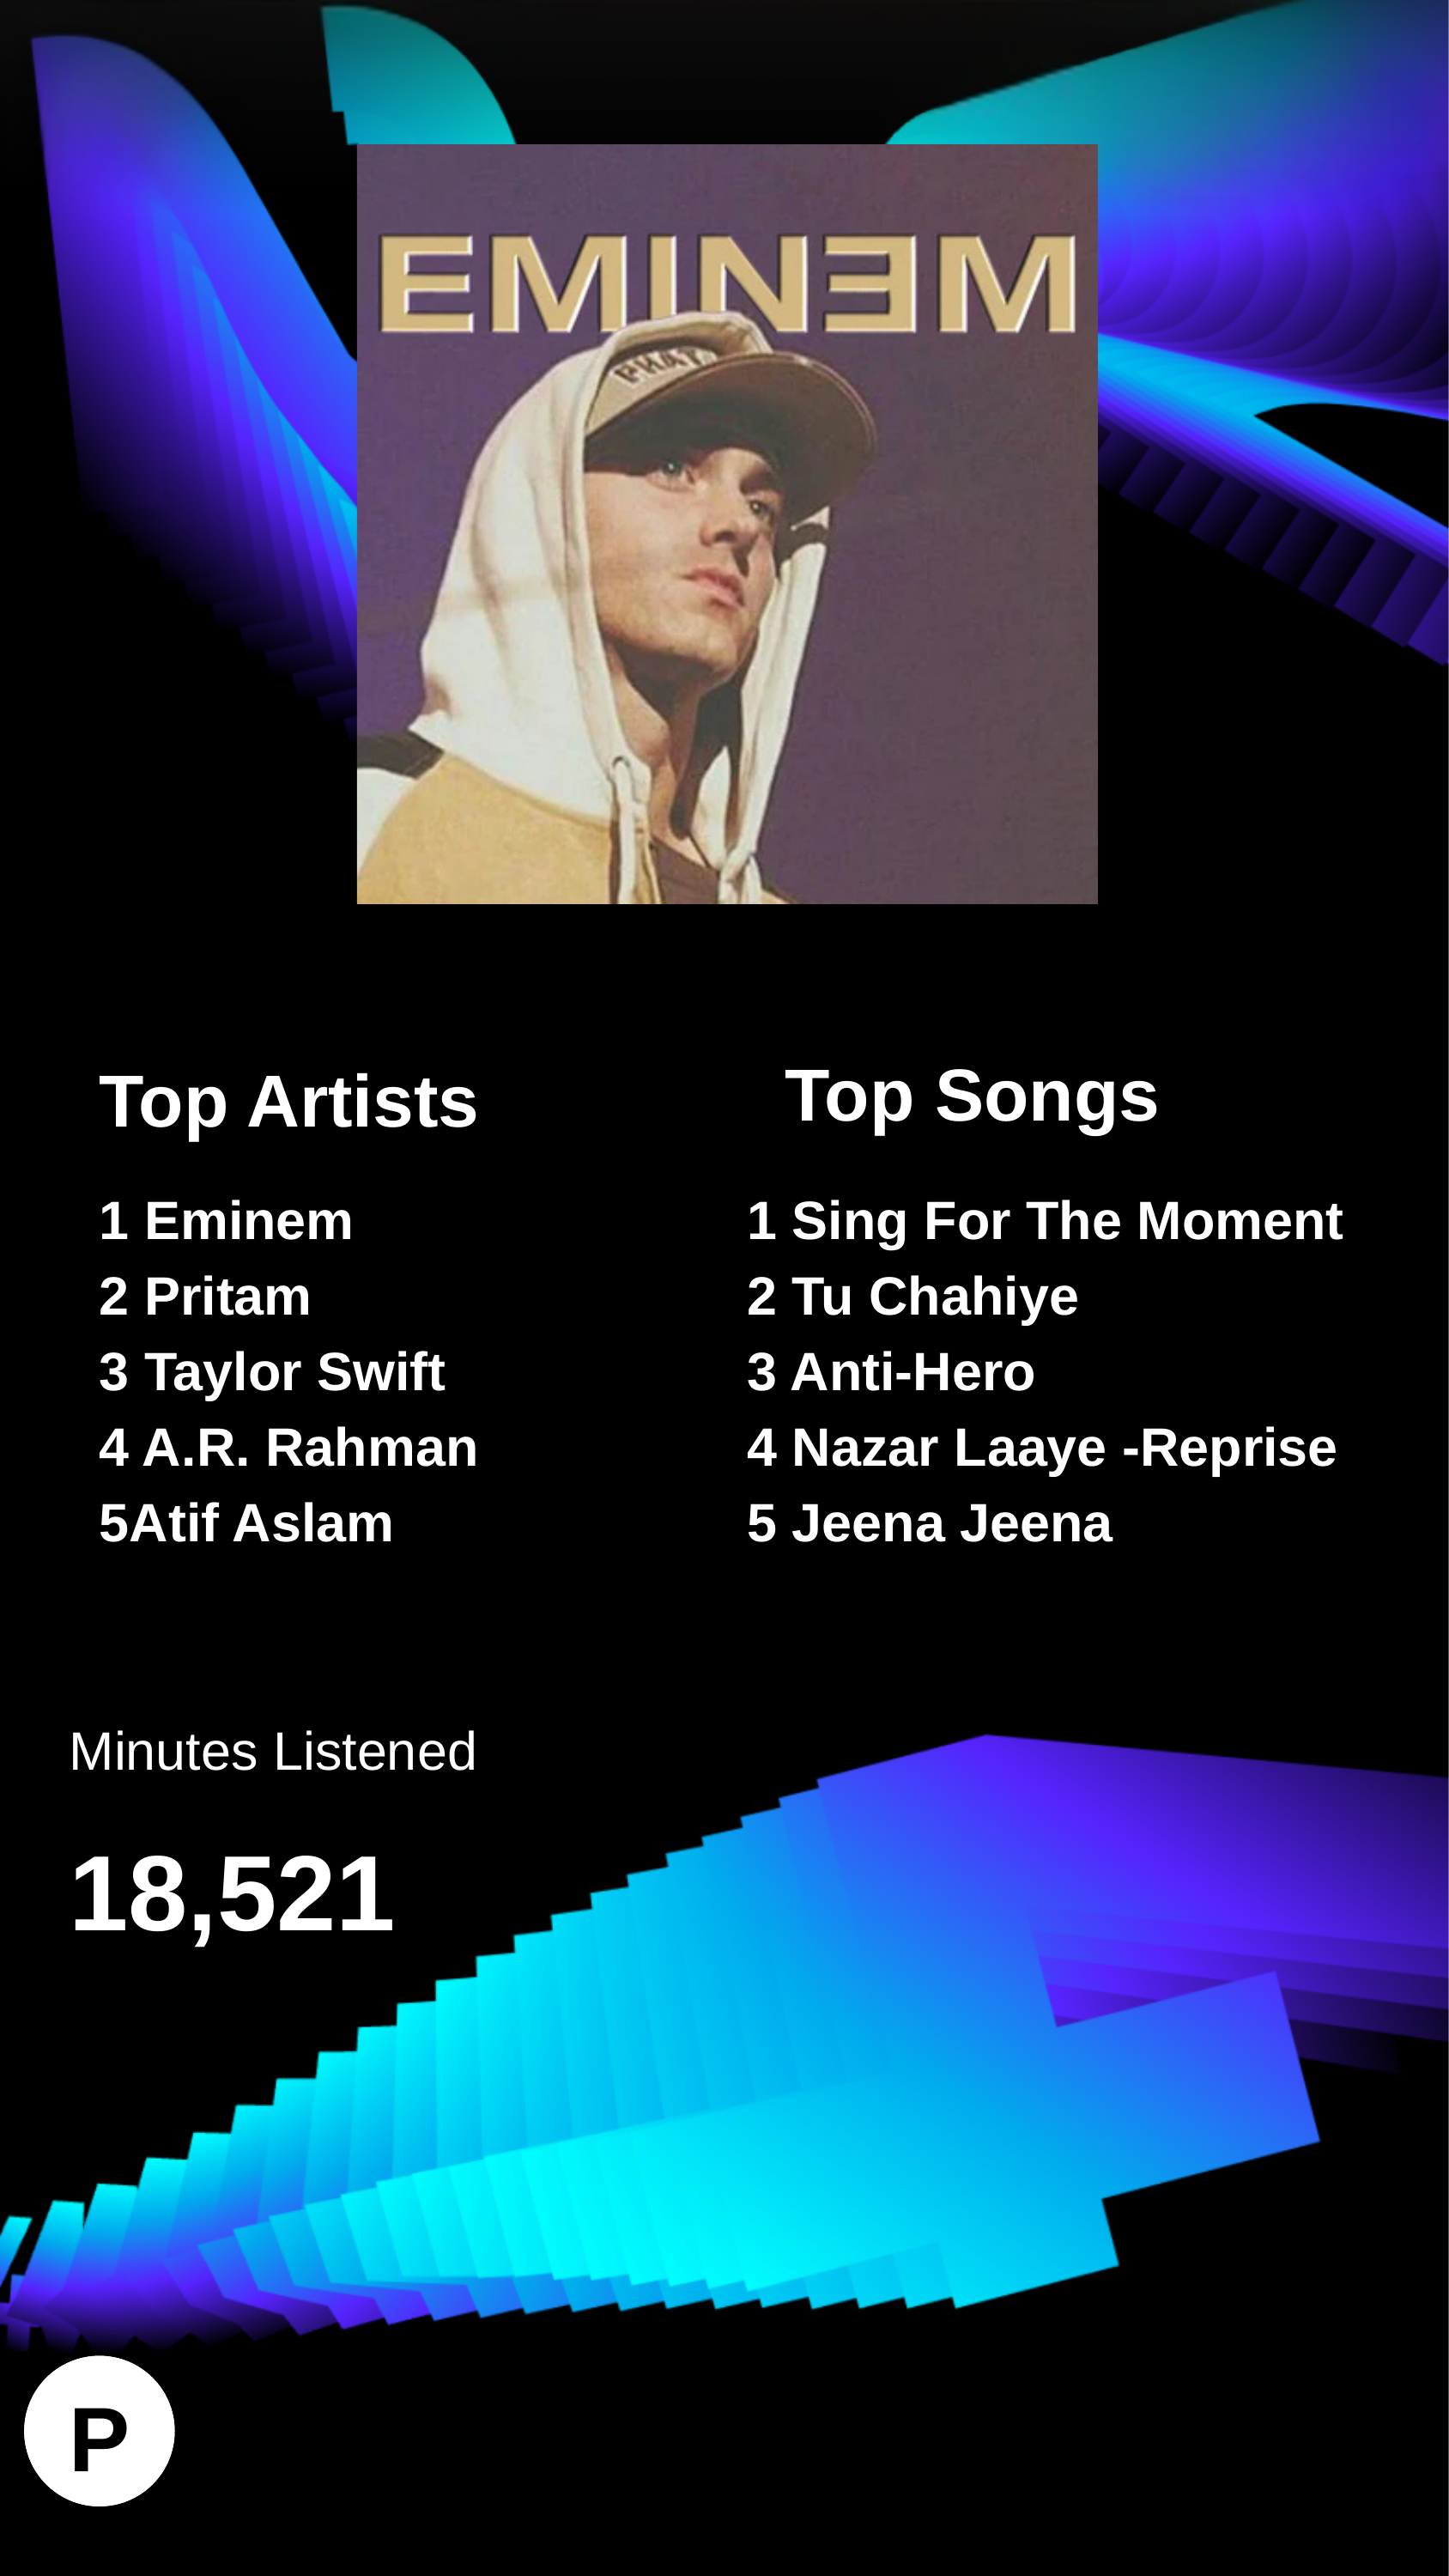

Top Songs
Top Artists
1 Eminem
2 Pritam
3 Taylor Swift
4 A.R. Rahman
5Atif Aslam
1 Sing For The Moment
2 Tu Chahiye
3 Anti-Hero
4 Nazar Laaye -Reprise
5 Jeena Jeena
Minutes Listened
18,521

PY